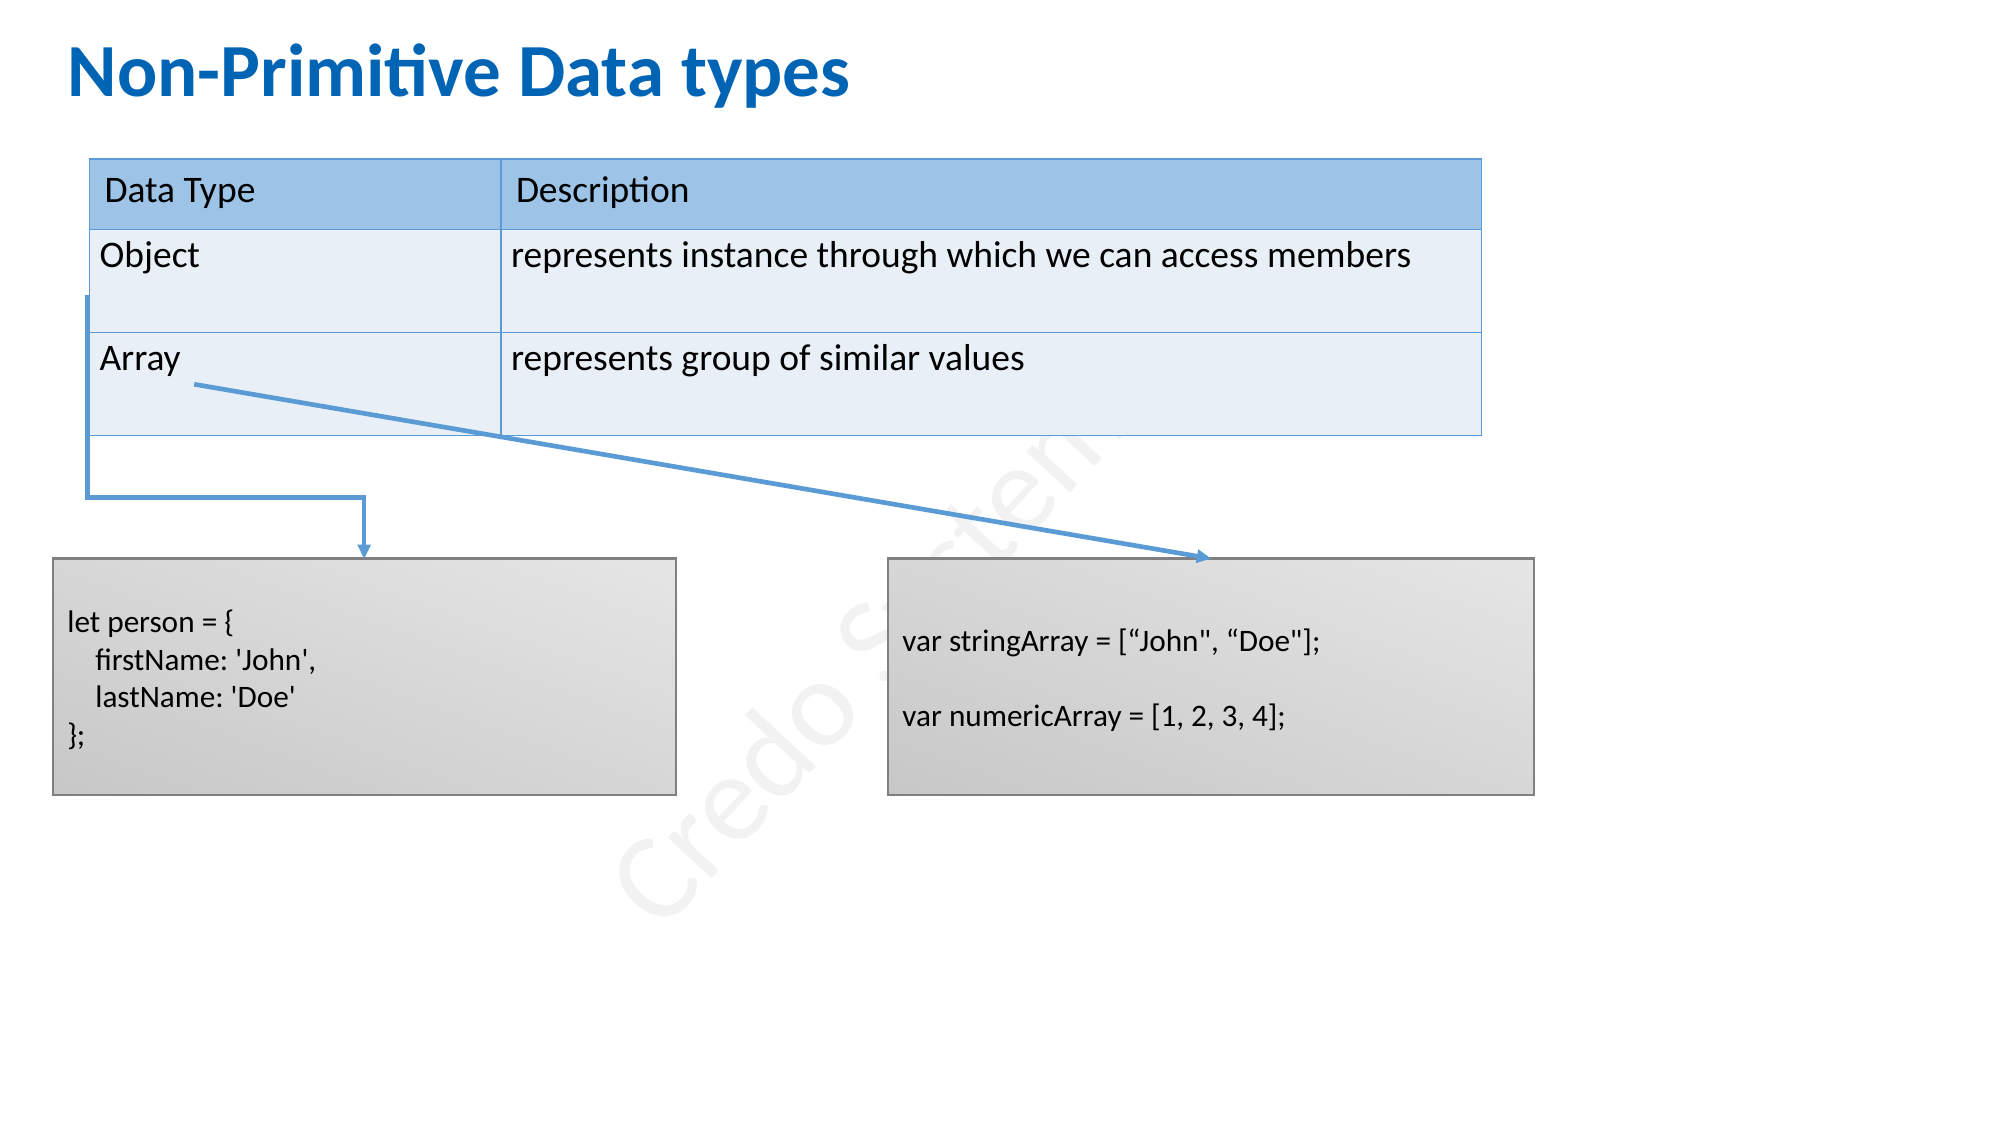

Non-Primitive Data types
| Data Type | Description |
| --- | --- |
| Object | represents instance through which we can access members |
| Array | represents group of similar values |
var stringArray = [“John", “Doe"];

var numericArray = [1, 2, 3, 4];
let person = {
    firstName: 'John',
    lastName: 'Doe'
};